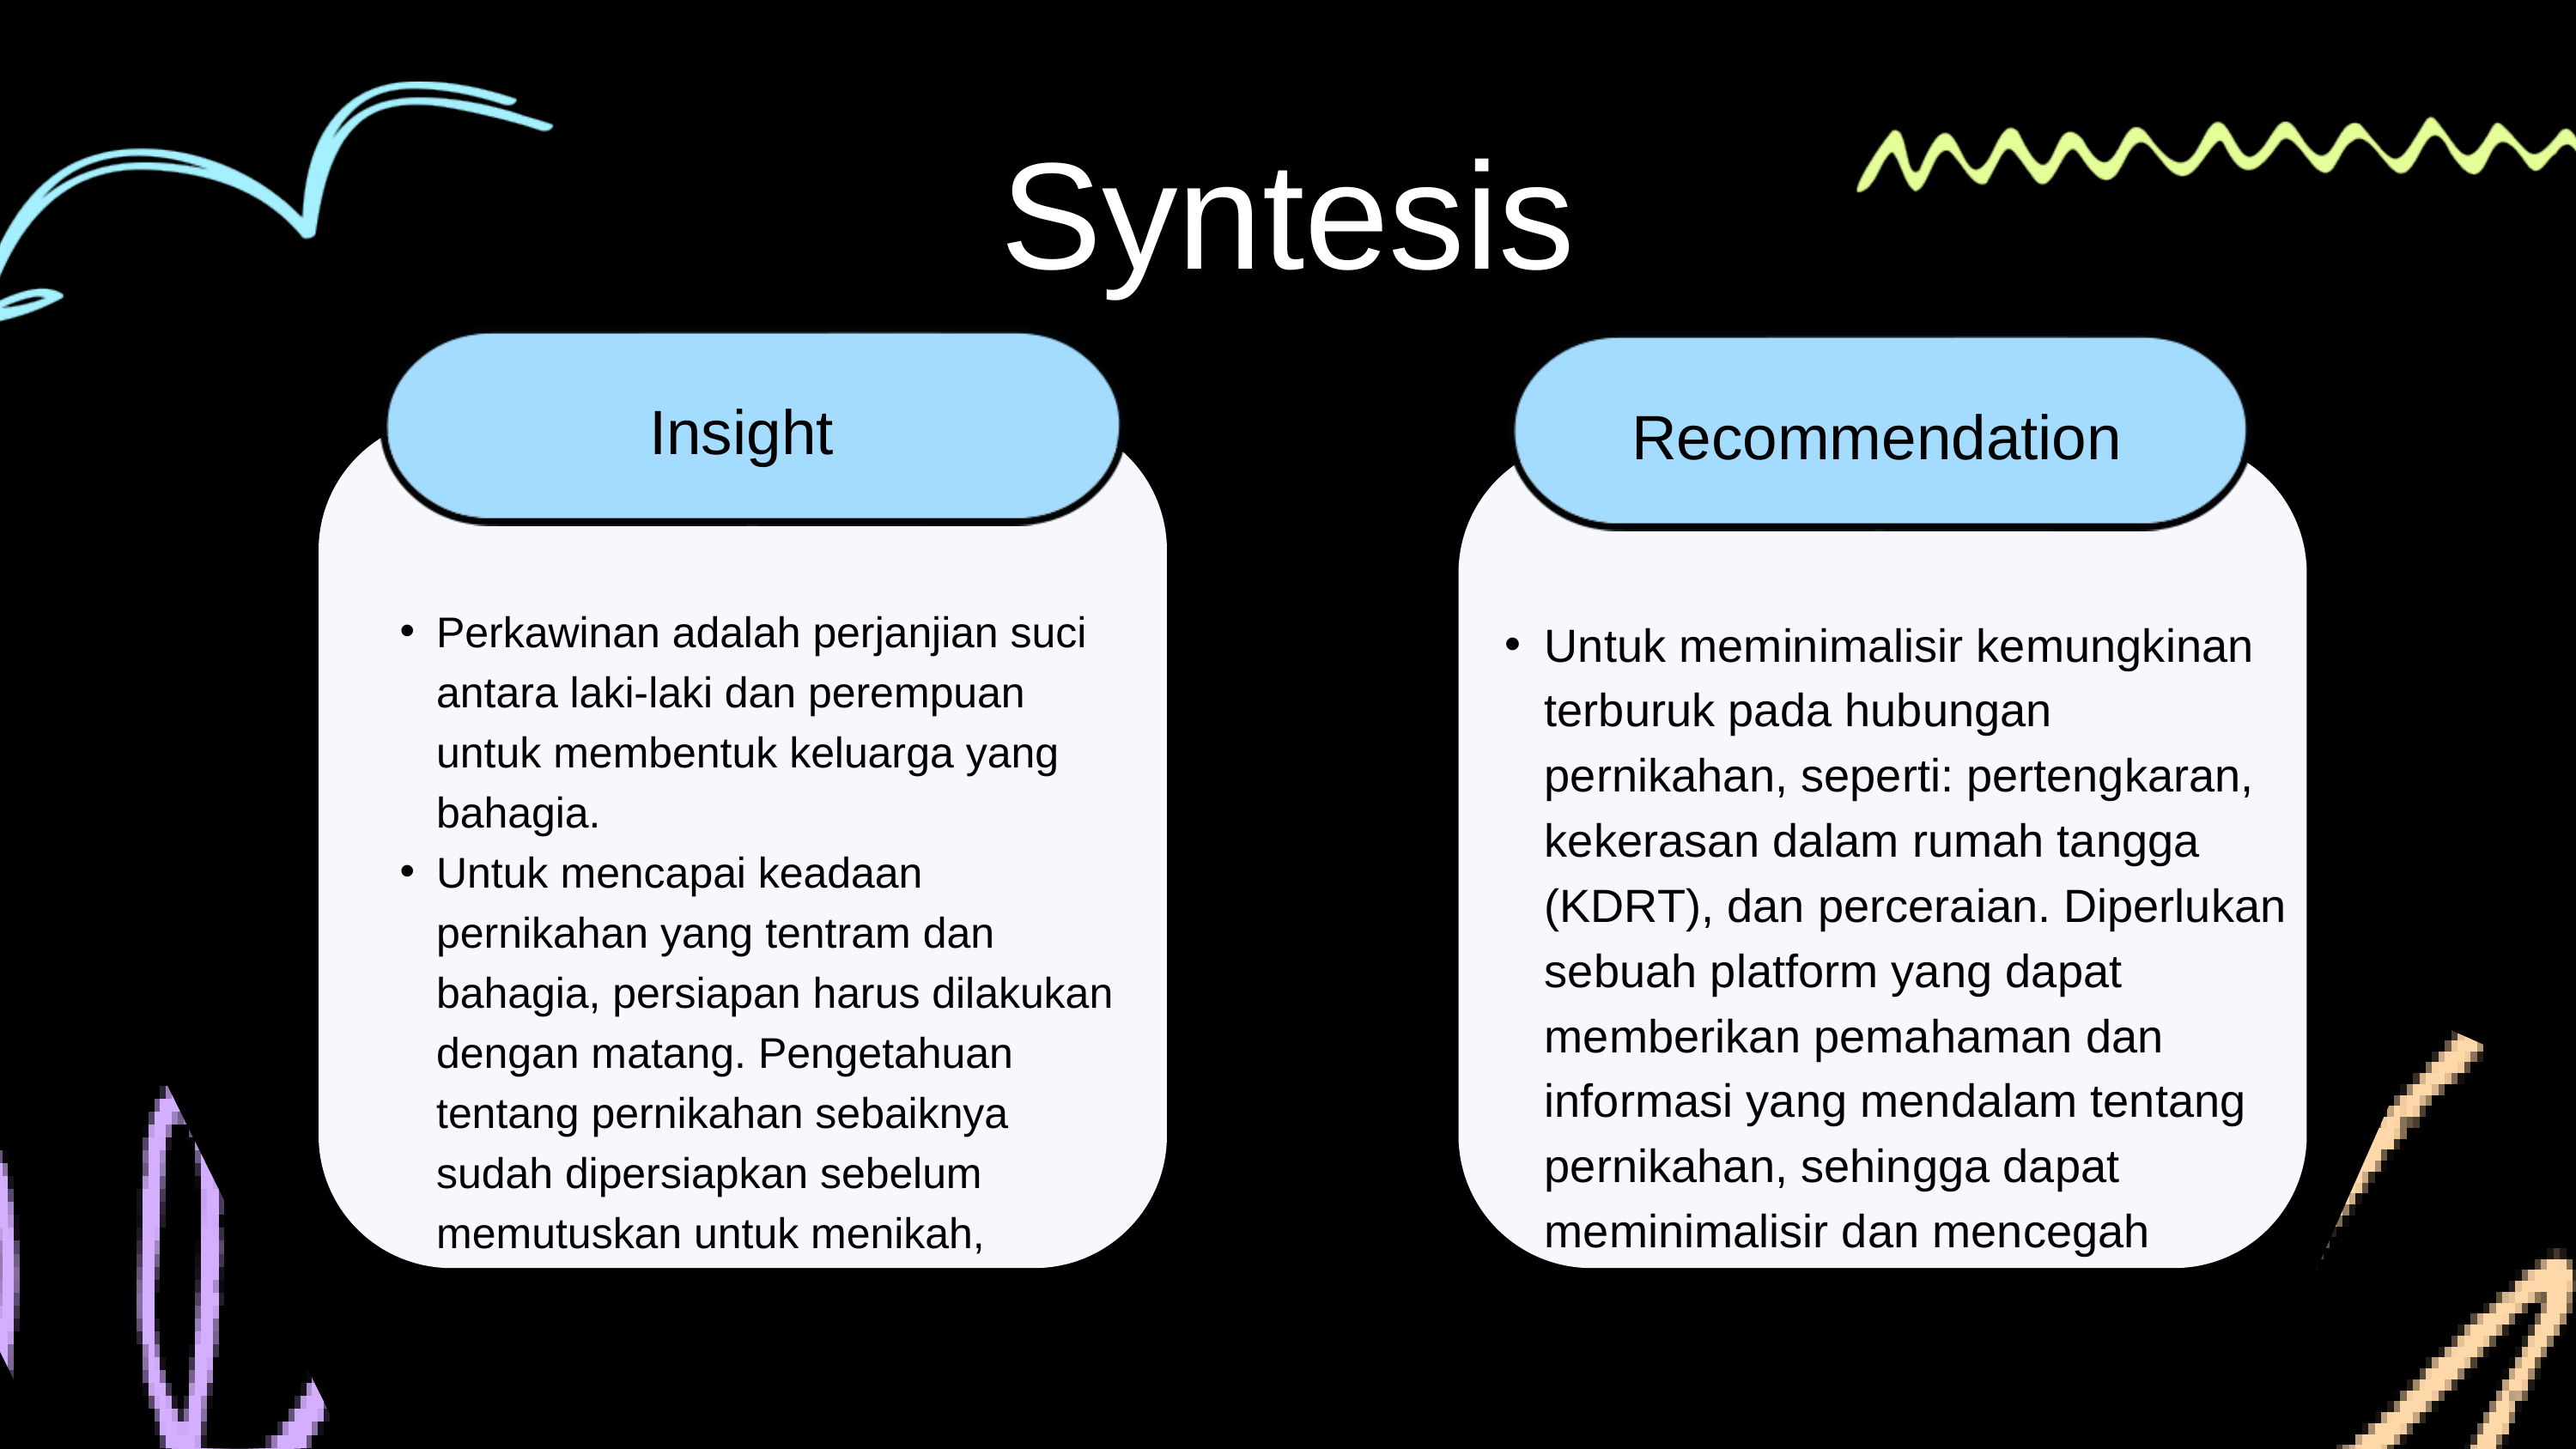

Syntesis

Insight
Recommendation
Recommendation

Perkawinan adalah perjanjian suci antara laki-laki dan perempuan untuk membentuk keluarga yang bahagia.
Untuk mencapai keadaan pernikahan yang tentram dan bahagia, persiapan harus dilakukan dengan matang. Pengetahuan tentang pernikahan sebaiknya sudah dipersiapkan sebelum memutuskan untuk menikah, supaya nanti kita dapat menghadapi berbagai rintangan yang mungkin terjadi dimasa depan.
Untuk meminimalisir kemungkinan terburuk pada hubungan pernikahan, seperti: pertengkaran, kekerasan dalam rumah tangga (KDRT), dan perceraian. Diperlukan sebuah platform yang dapat memberikan pemahaman dan informasi yang mendalam tentang pernikahan, sehingga dapat meminimalisir dan mencegah masalah seperti diatas yang dapat menghancurkan hubungan pernikahan.